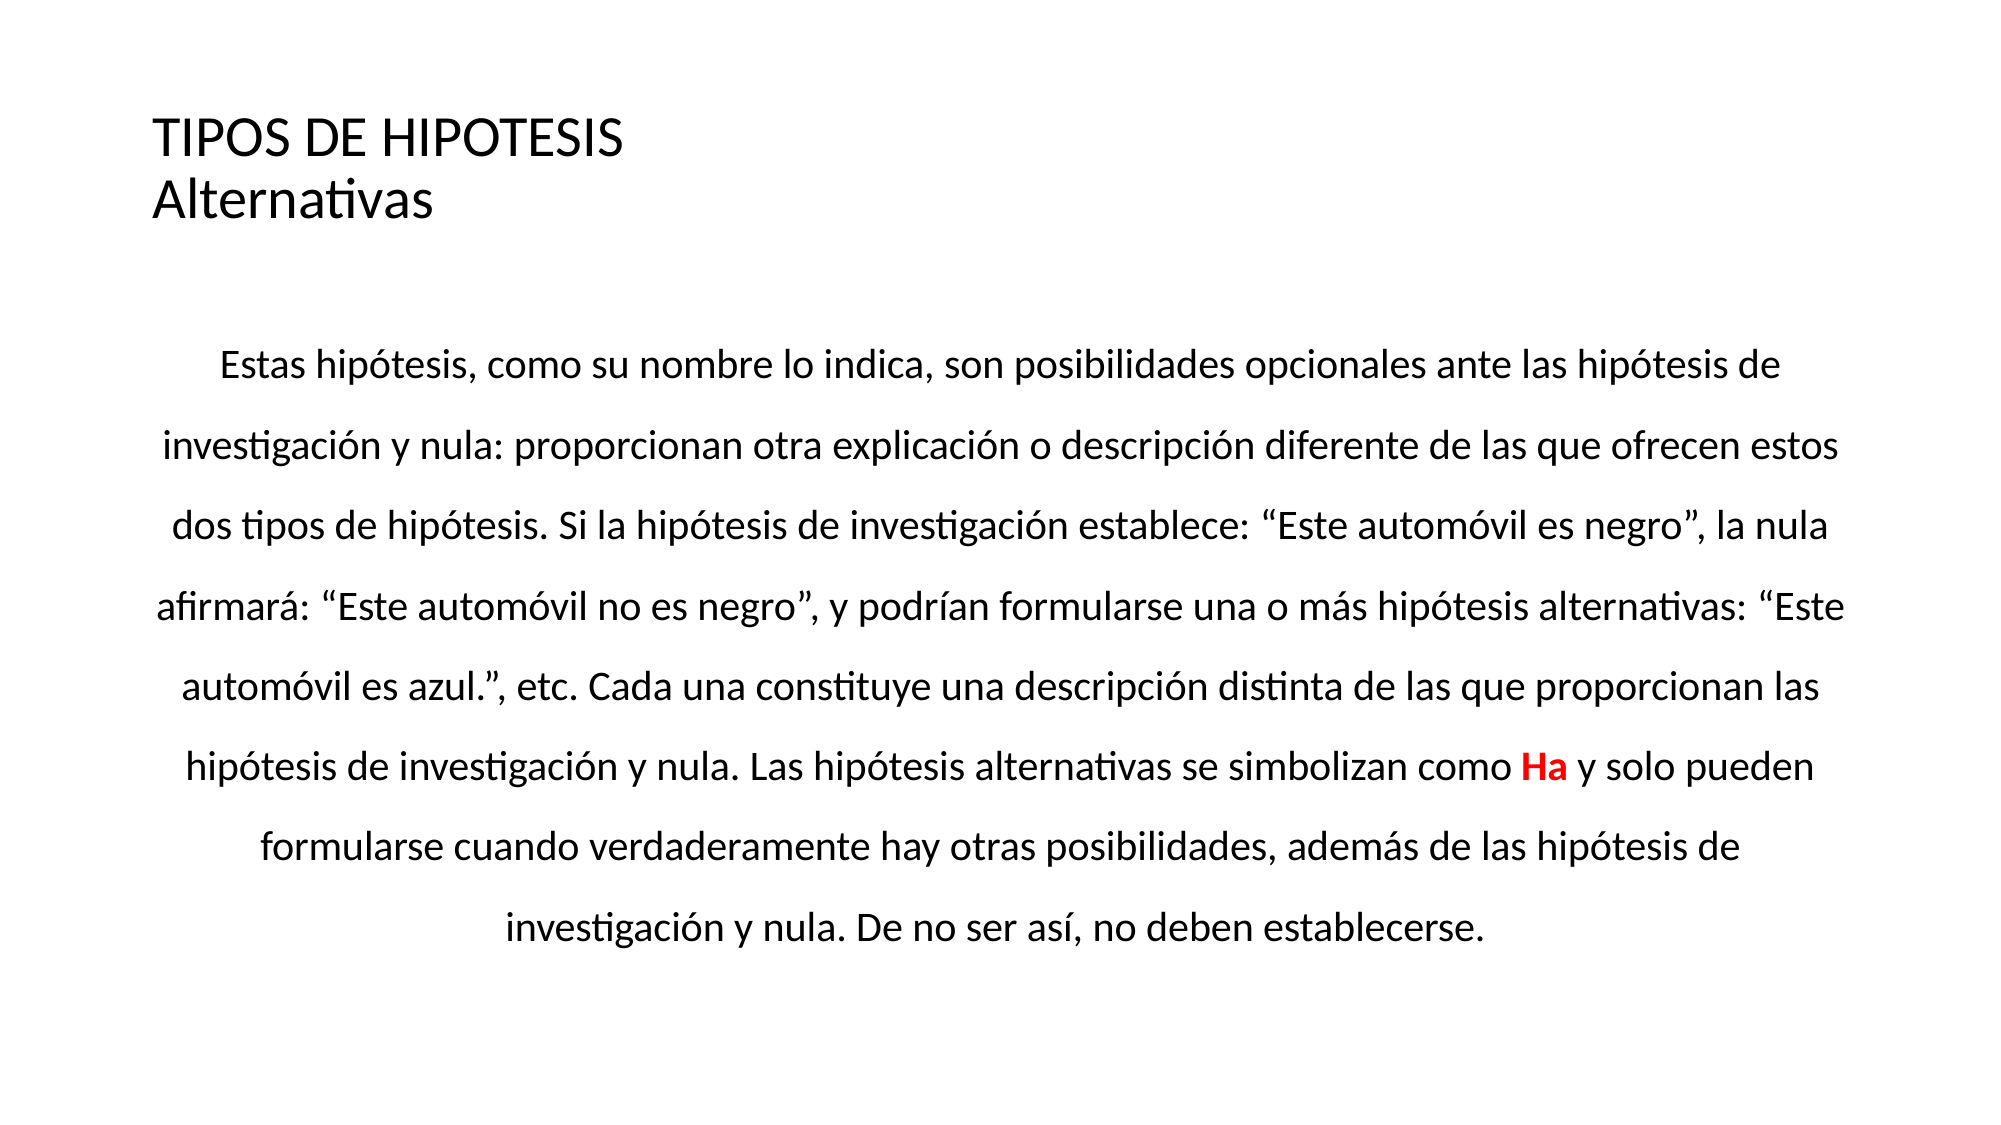

# TIPOS DE HIPOTESIS Alternativas
Estas hipótesis, como su nombre lo indica, son posibilidades opcionales ante las hipótesis de investigación y nula: proporcionan otra explicación o descripción diferente de las que ofrecen estos dos tipos de hipótesis. Si la hipótesis de investigación establece: “Este automóvil es negro”, la nula afirmará: “Este automóvil no es negro”, y podrían formularse una o más hipótesis alternativas: “Este automóvil es azul.”, etc. Cada una constituye una descripción distinta de las que proporcionan las hipótesis de investigación y nula. Las hipótesis alternativas se simbolizan como Ha y solo pueden formularse cuando verdaderamente hay otras posibilidades, además de las hipótesis de investigación y nula. De no ser así, no deben establecerse.